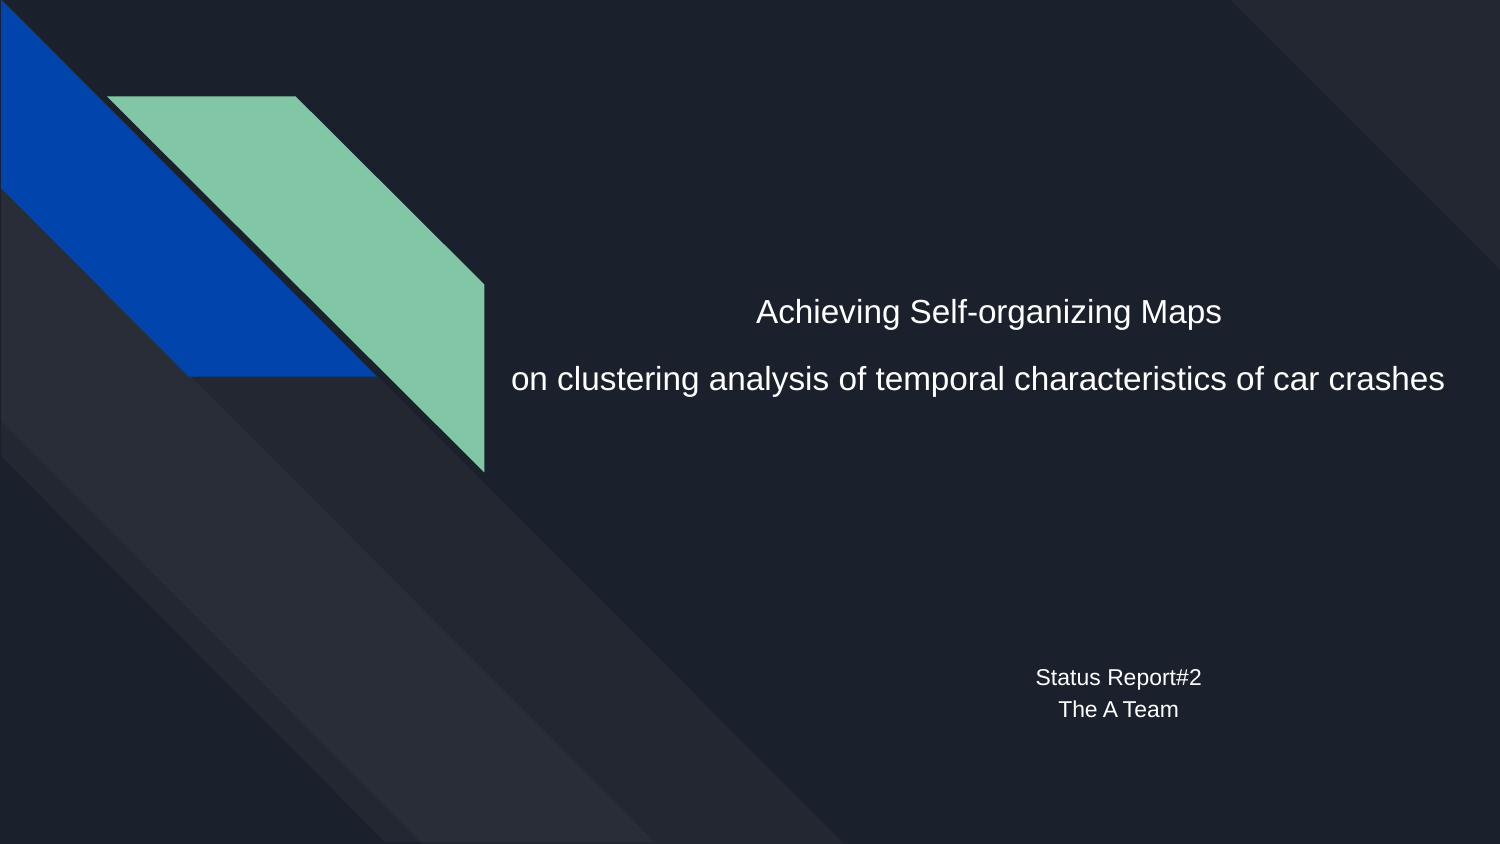

# Achieving Self-organizing Maps
on clustering analysis of temporal characteristics of car crashes

Status Report#2
The A Team